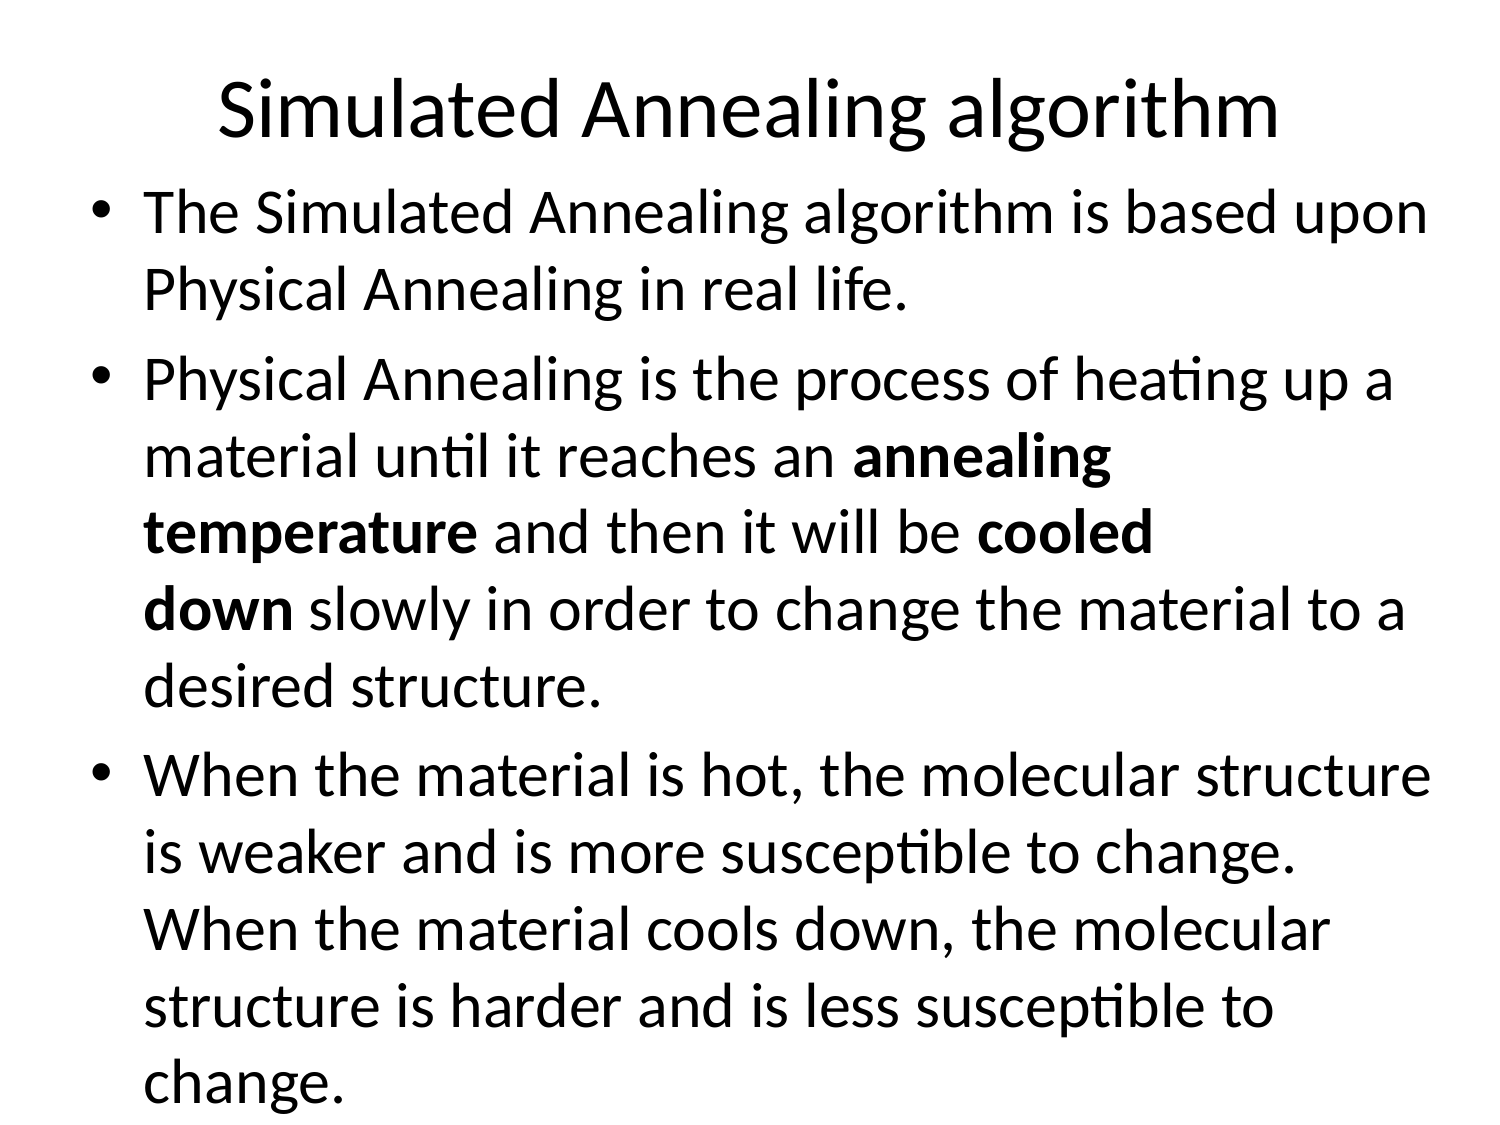

# Simulated Annealing algorithm
The Simulated Annealing algorithm is based upon Physical Annealing in real life.
Physical Annealing is the process of heating up a material until it reaches an annealing temperature and then it will be cooled down slowly in order to change the material to a desired structure.
When the material is hot, the molecular structure is weaker and is more susceptible to change. When the material cools down, the molecular structure is harder and is less susceptible to change.